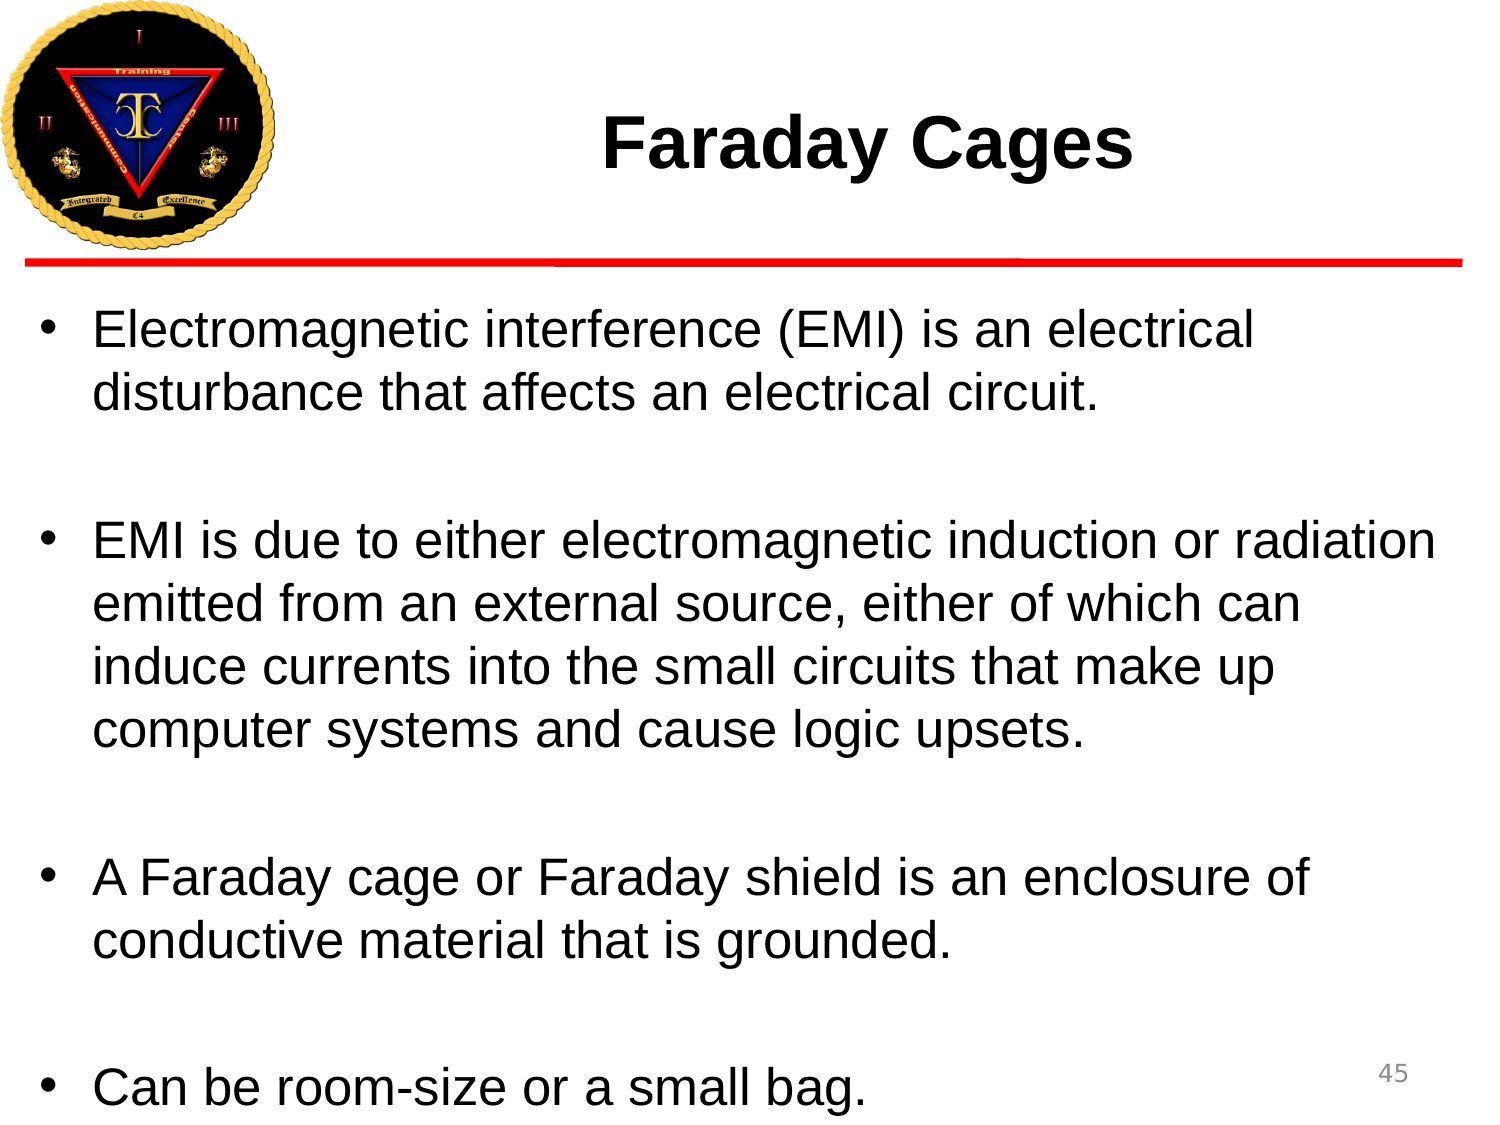

# Faraday Cages
Electromagnetic interference (EMI) is an electrical disturbance that affects an electrical circuit.

EMI is due to either electromagnetic induction or radiation emitted from an external source, either of which can induce currents into the small circuits that make up computer systems and cause logic upsets.

A Faraday cage or Faraday shield is an enclosure of conductive material that is grounded.

Can be room-size or a small bag.
45